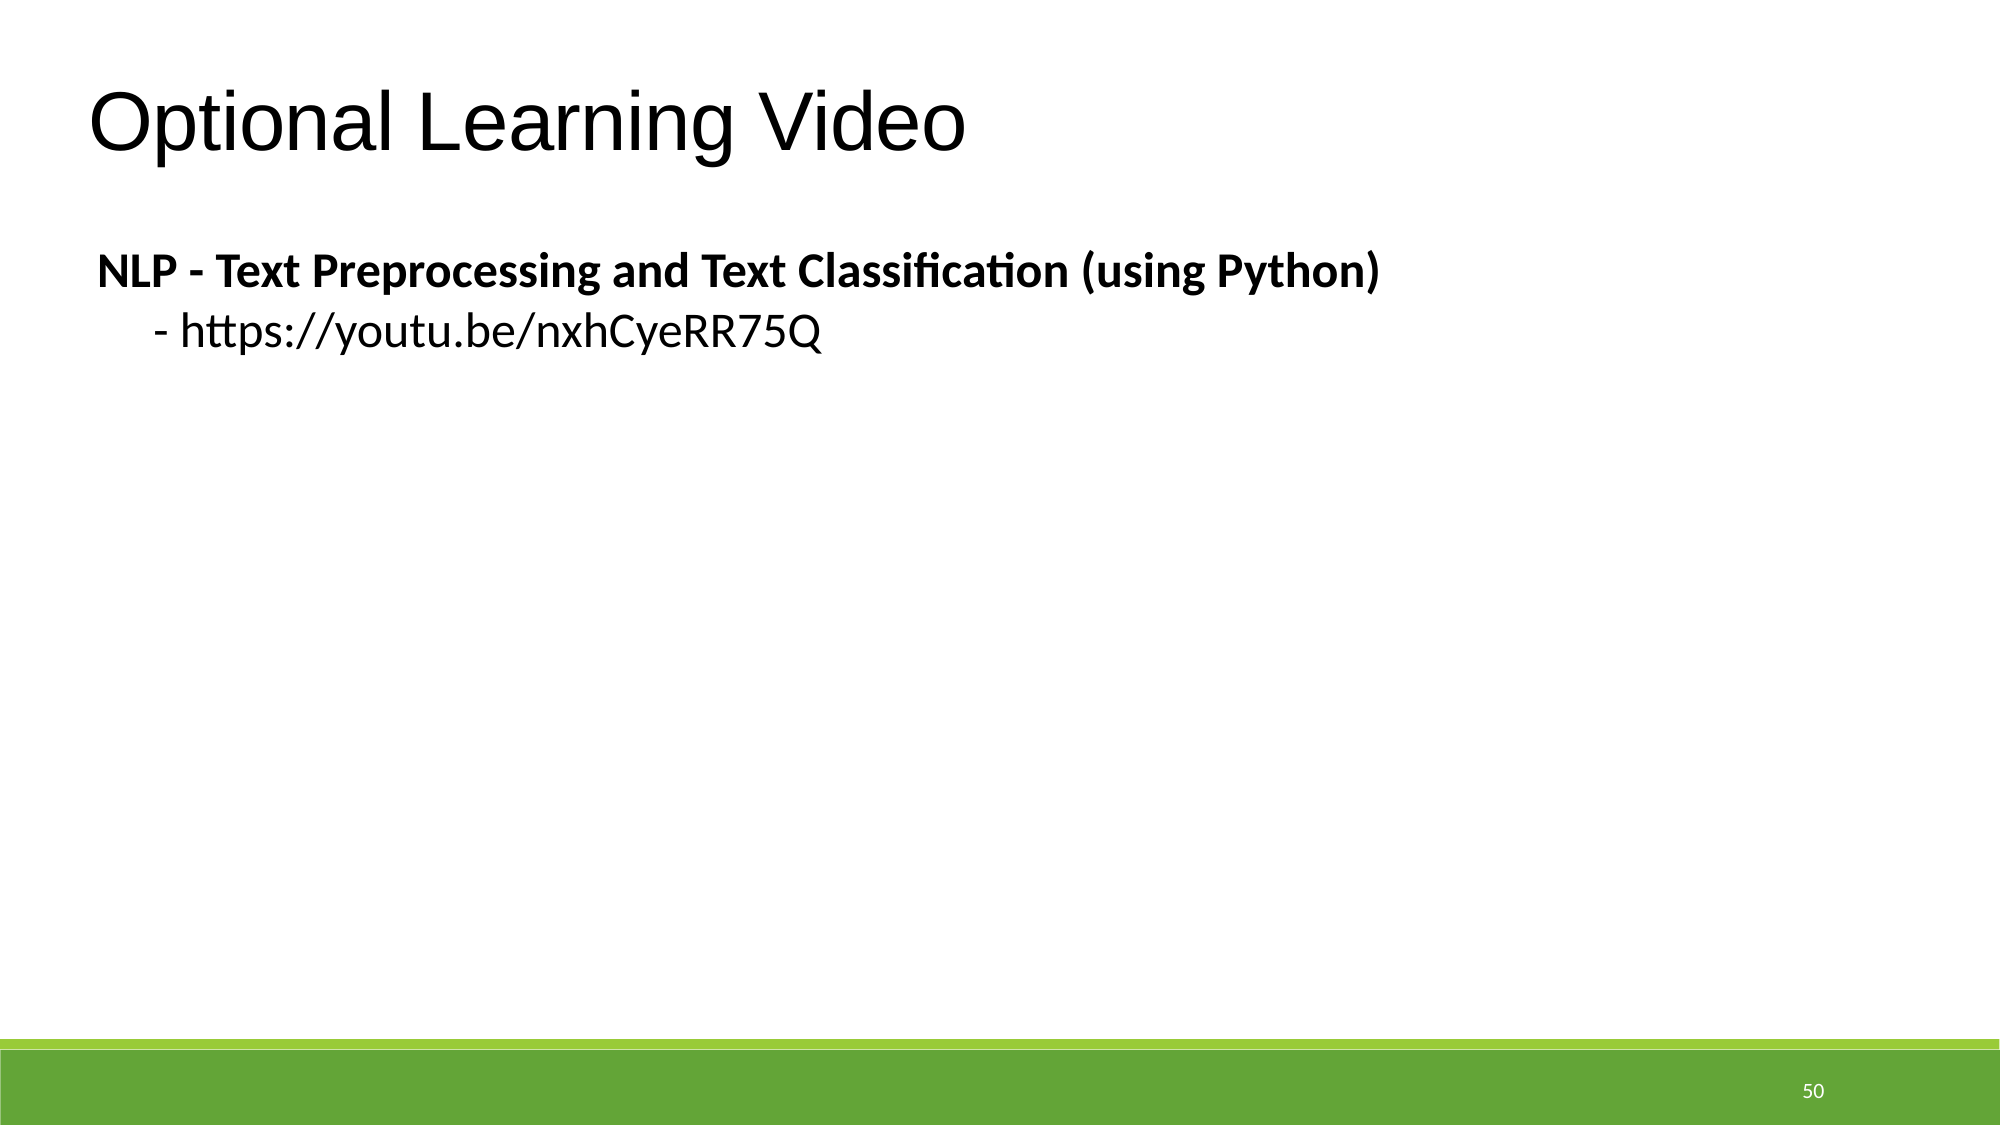

Optional Learning Video
NLP - Text Preprocessing and Text Classification (using Python)
     - https://youtu.be/nxhCyeRR75Q

50